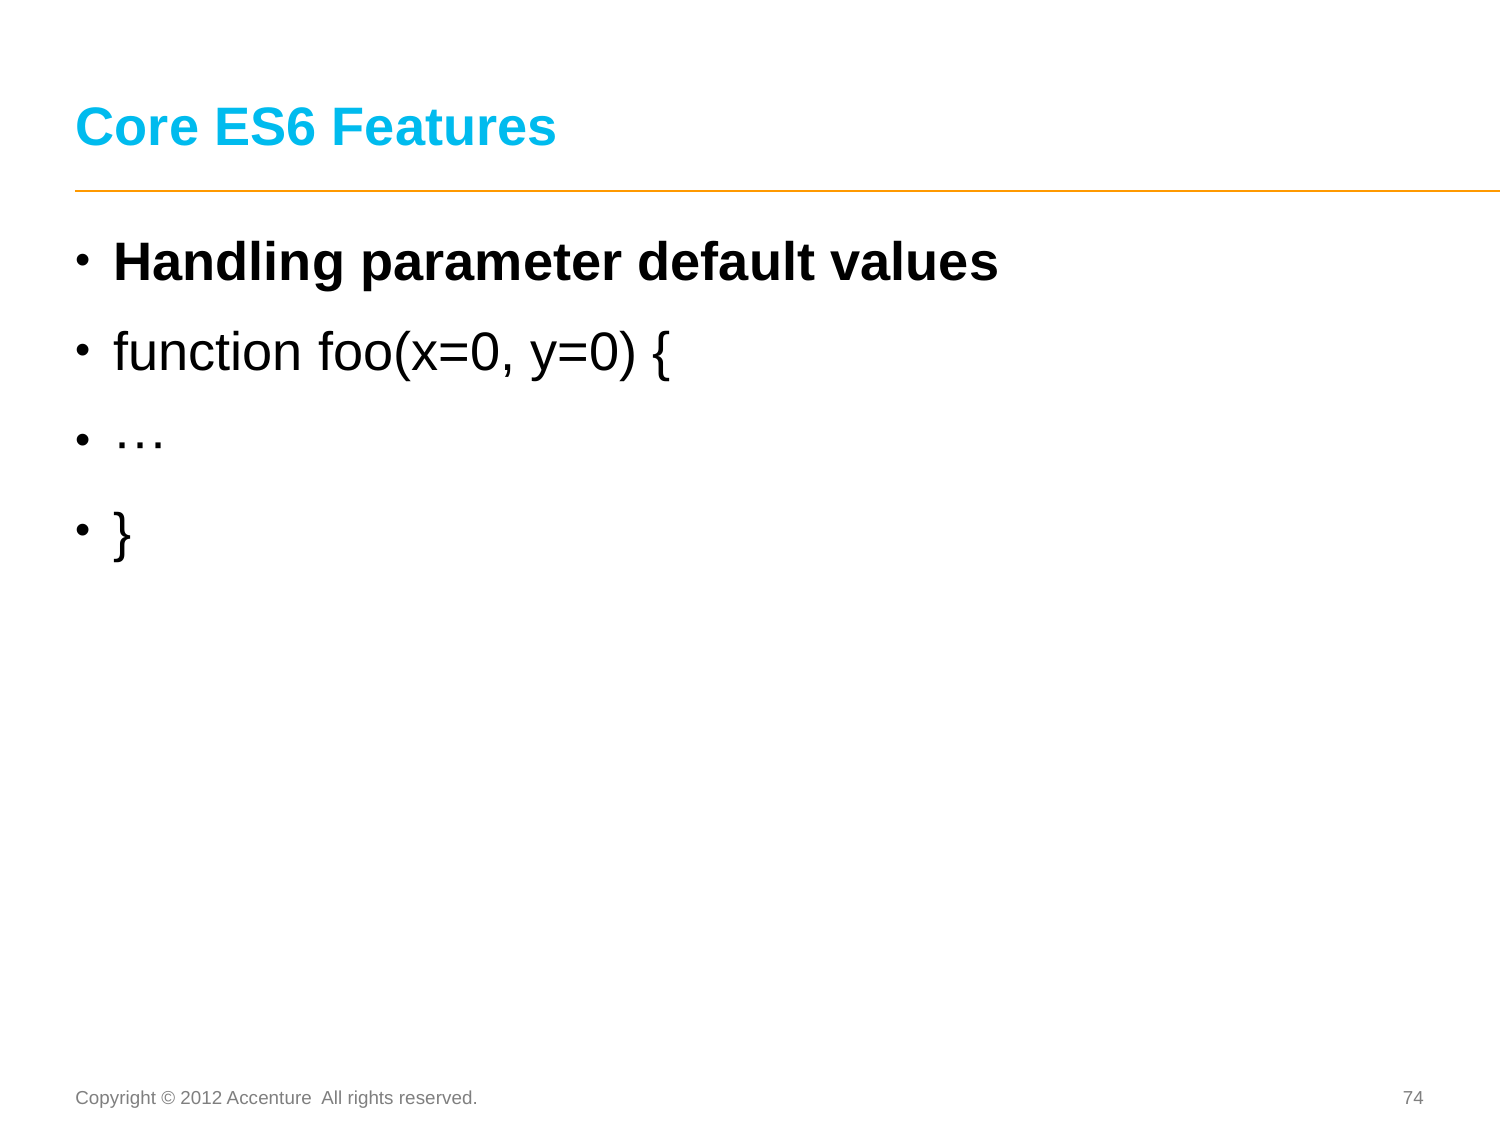

# Core ES6 Features
Handling parameter default values
function foo(x=0, y=0) {
···
}